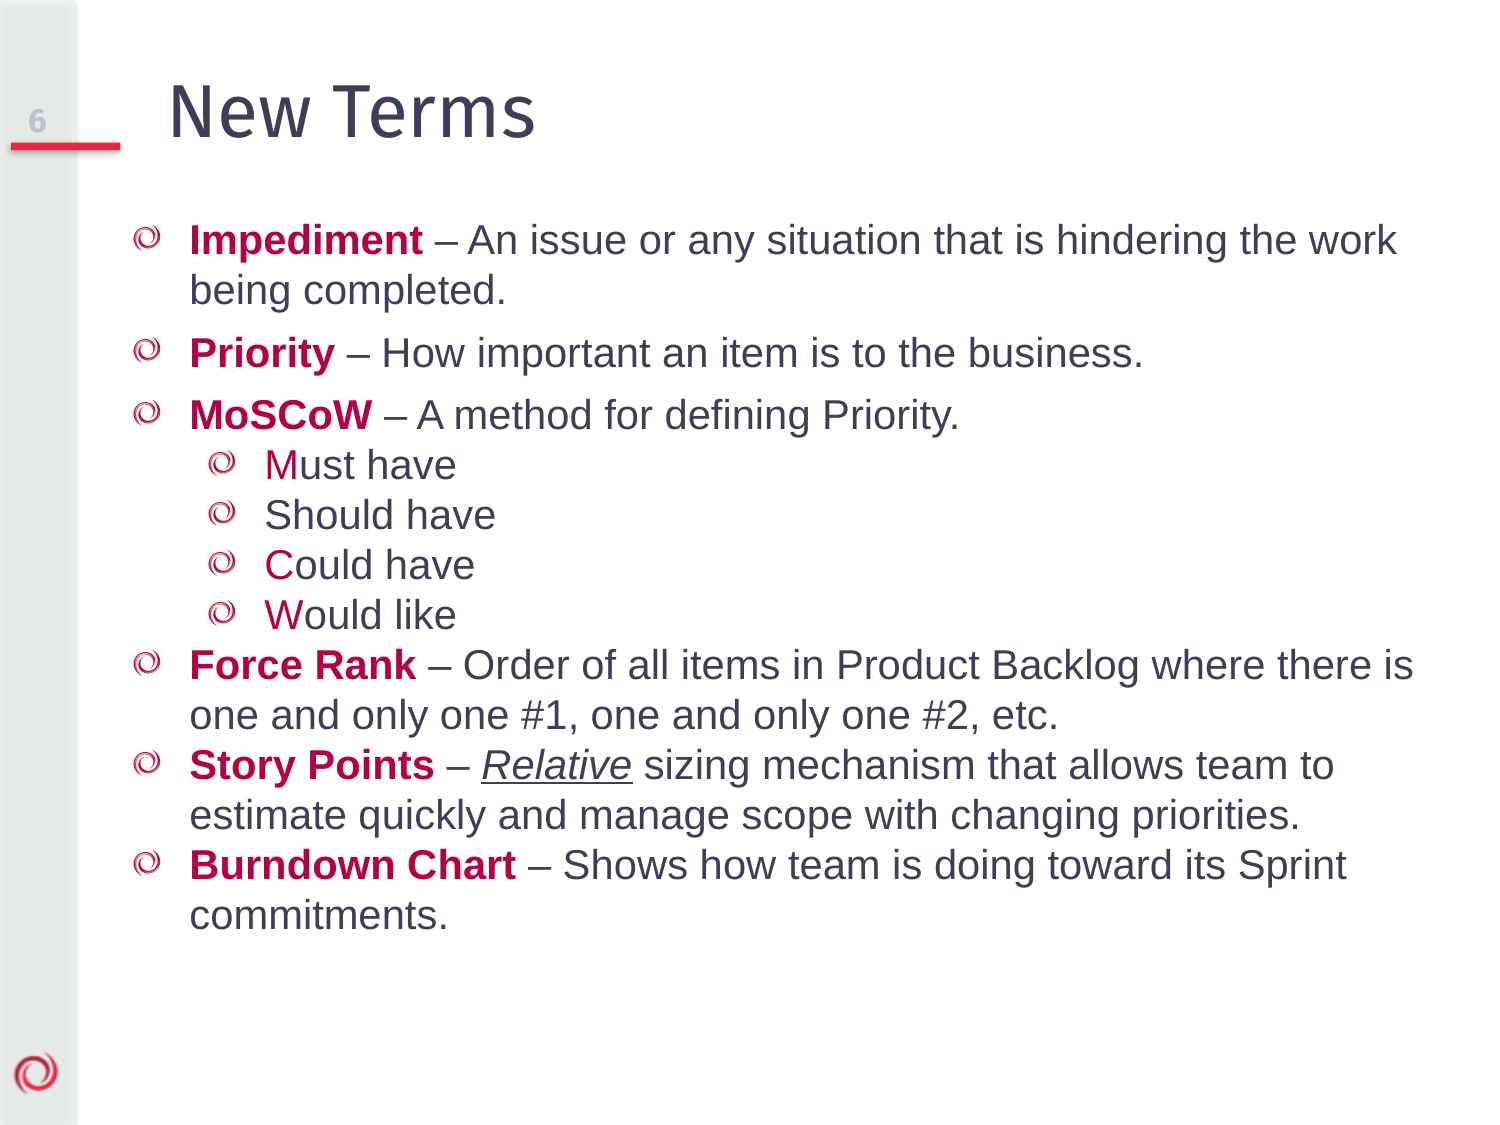

New Terms
6
Impediment – An issue or any situation that is hindering the work being completed.
Priority – How important an item is to the business.
MoSCoW – A method for defining Priority.
Must have
Should have
Could have
Would like
Force Rank – Order of all items in Product Backlog where there is one and only one #1, one and only one #2, etc.
Story Points – Relative sizing mechanism that allows team to estimate quickly and manage scope with changing priorities.
Burndown Chart – Shows how team is doing toward its Sprint commitments.